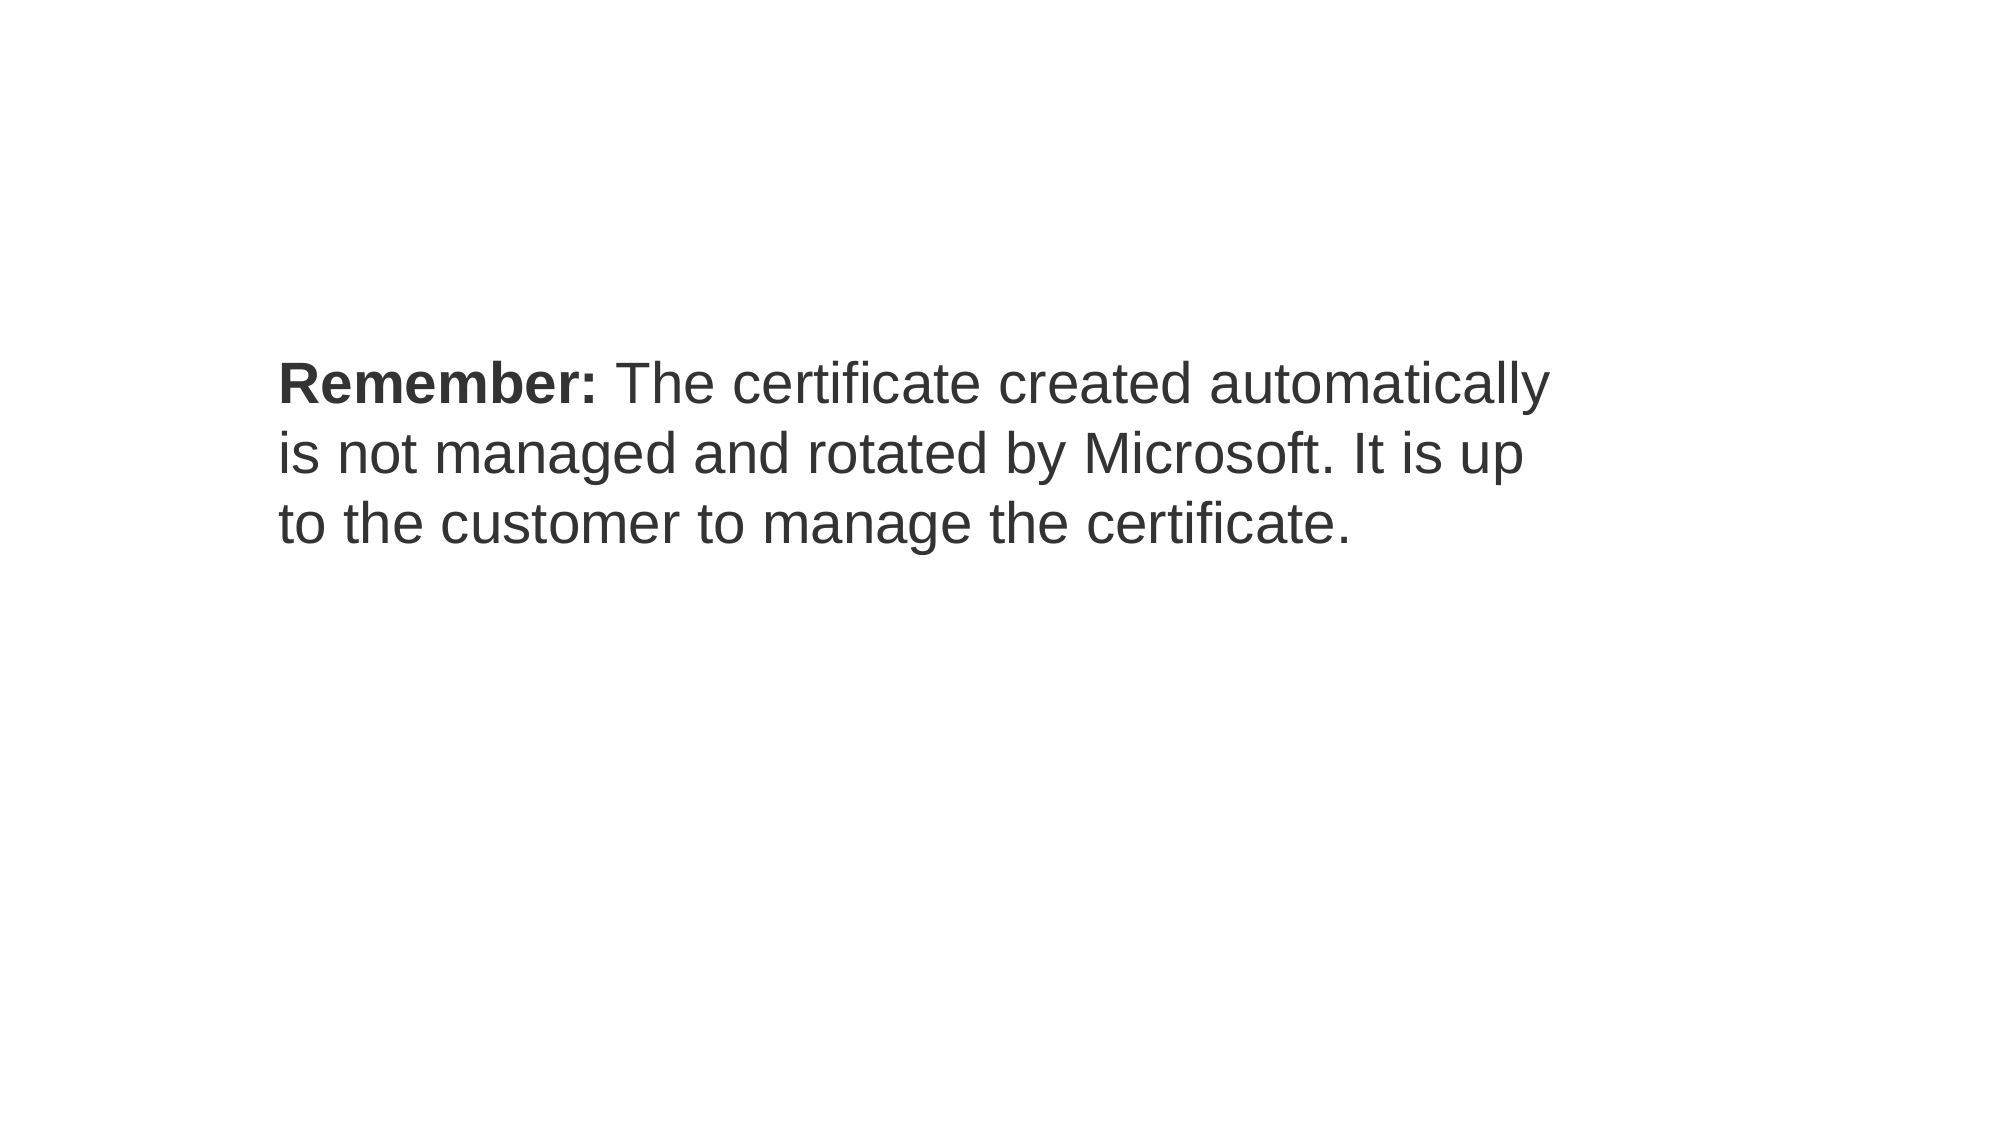

Remember: The certificate created automatically is not managed and rotated by Microsoft. It is up to the customer to manage the certificate.